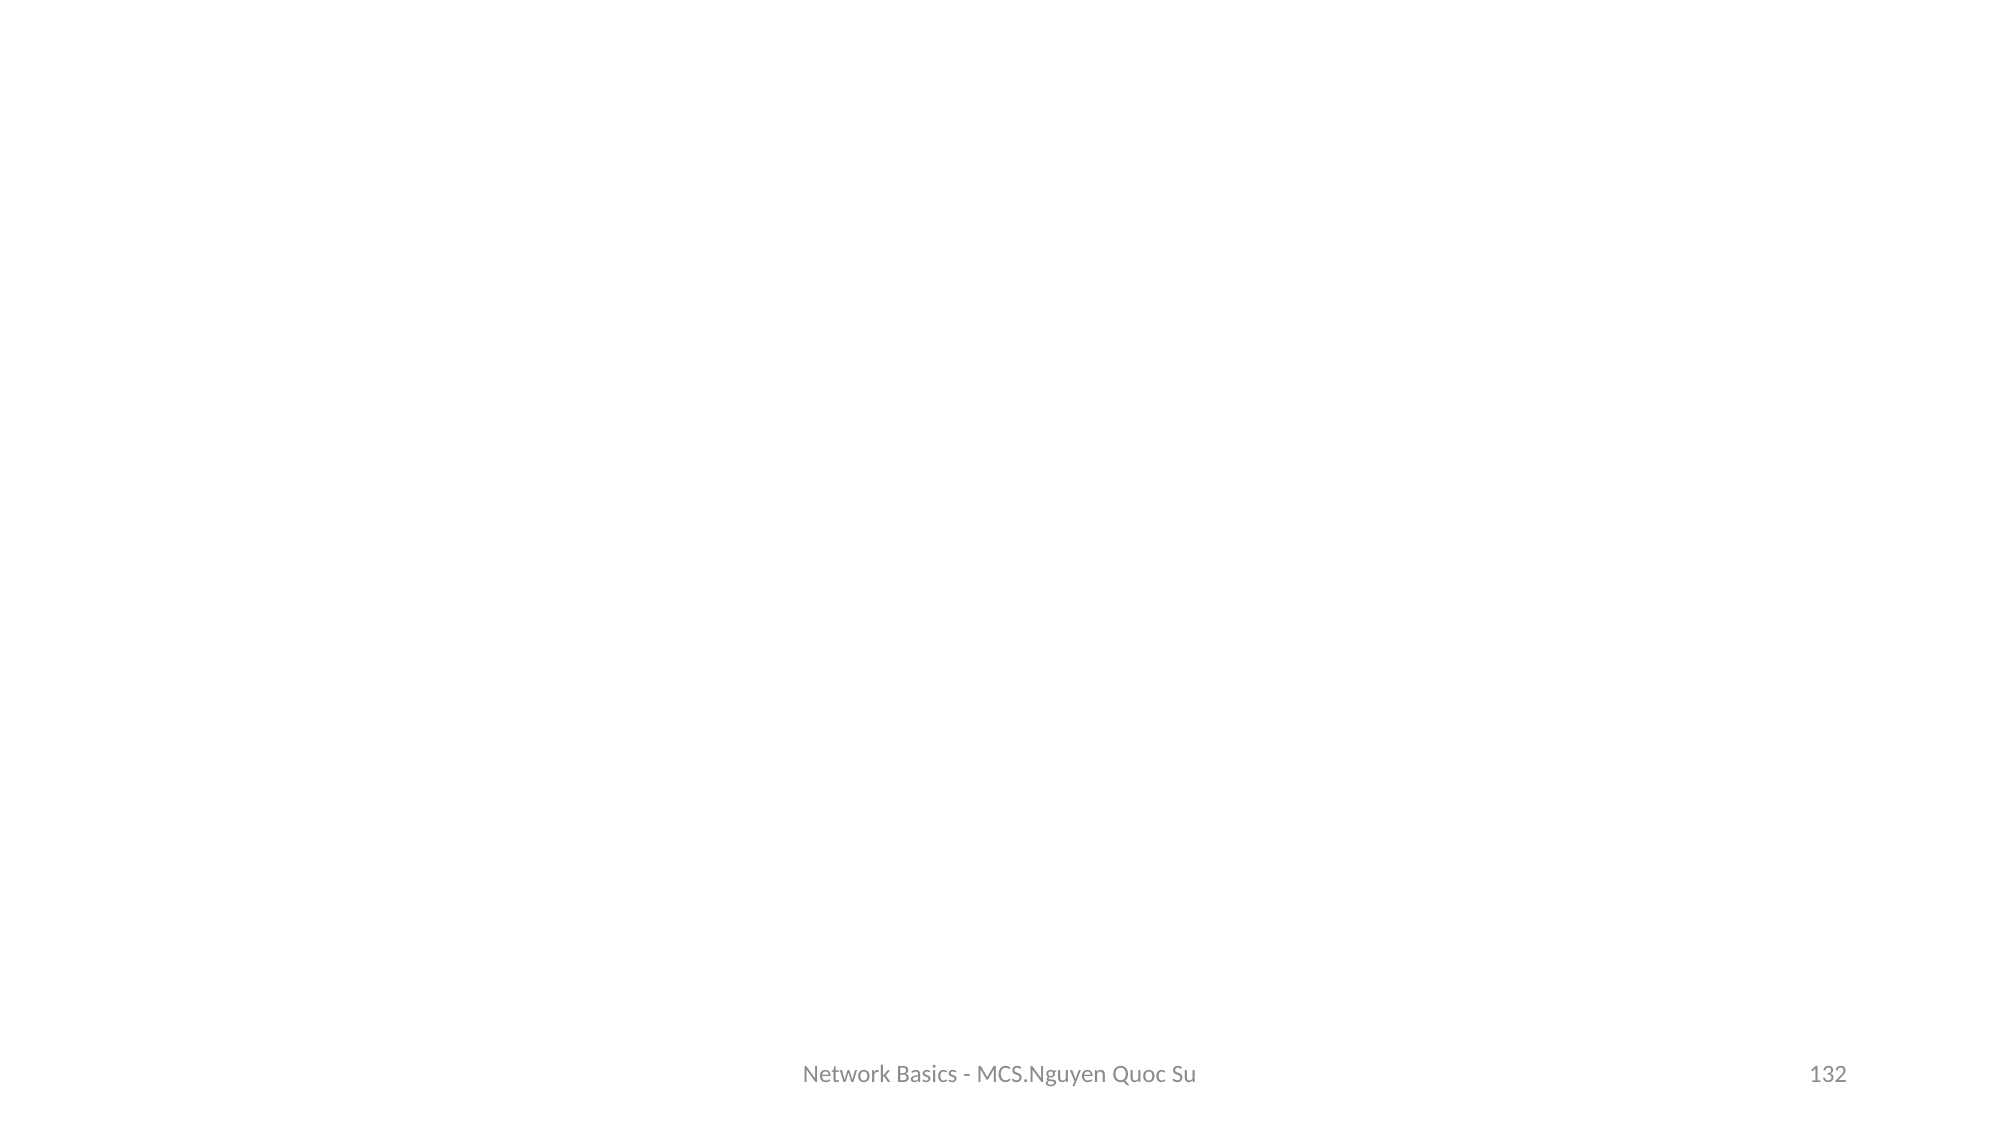

#
Network Basics - MCS.Nguyen Quoc Su
132